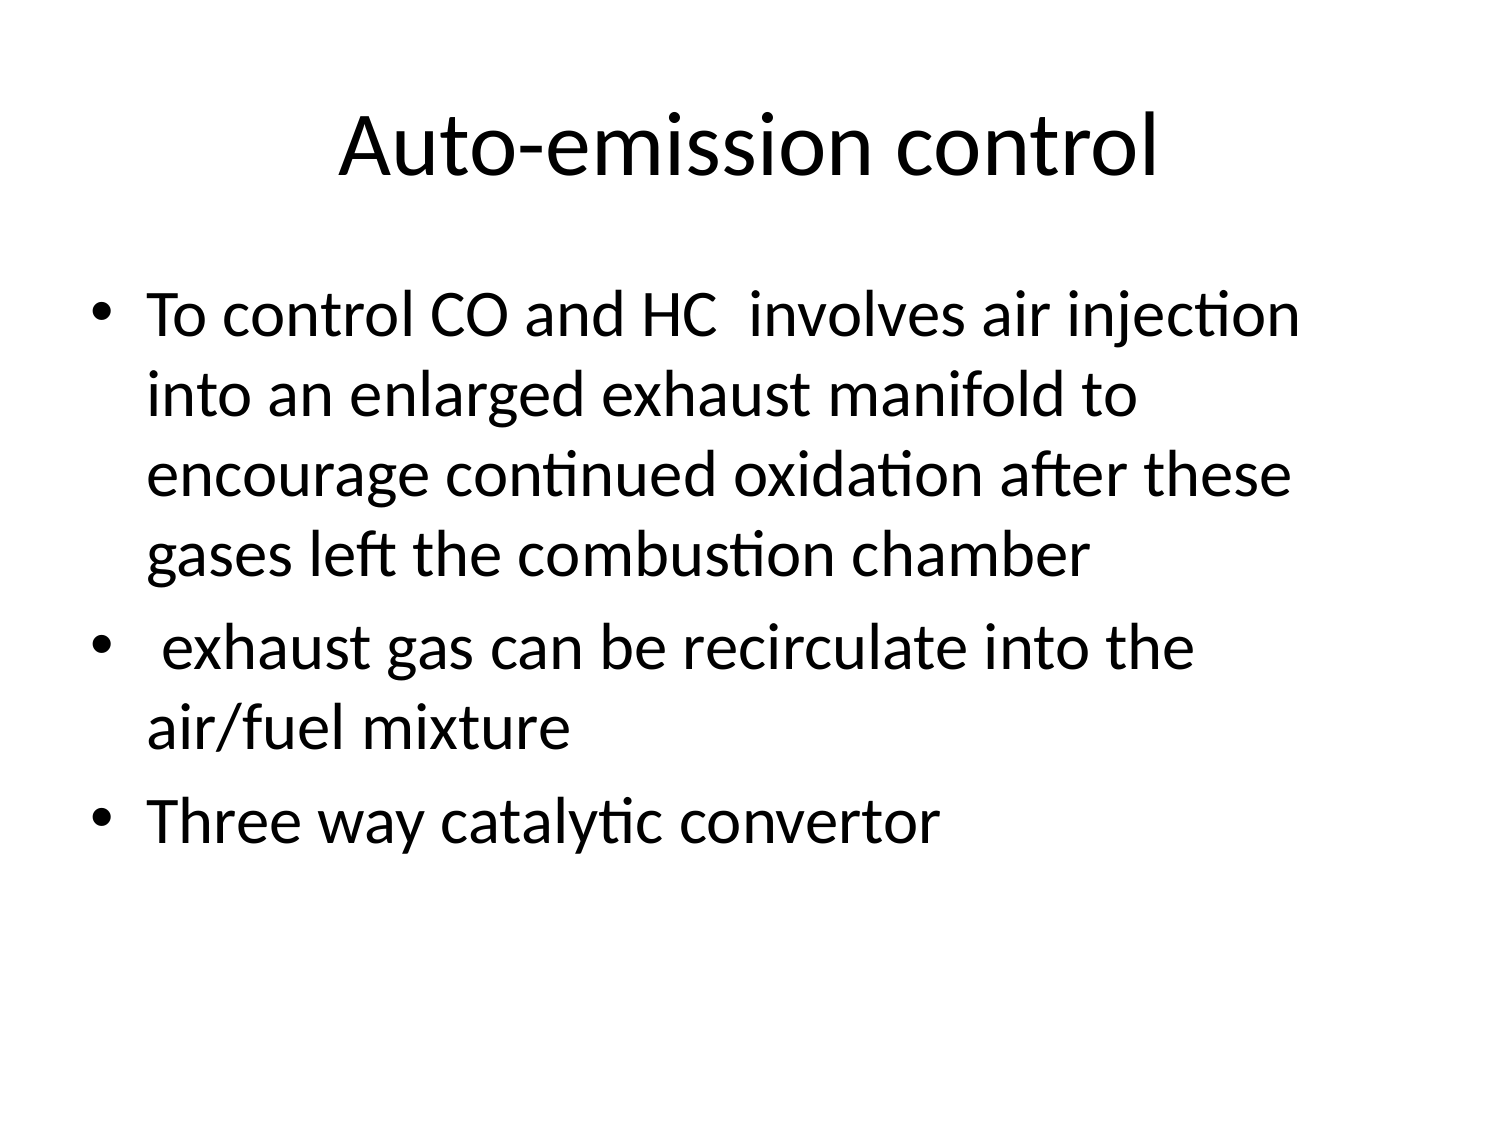

# Auto-emission control
To control CO and HC  involves air injection into an enlarged exhaust manifold to encourage continued oxidation after these gases left the combustion chamber
 exhaust gas can be recirculate into the air/fuel mixture
Three way catalytic convertor